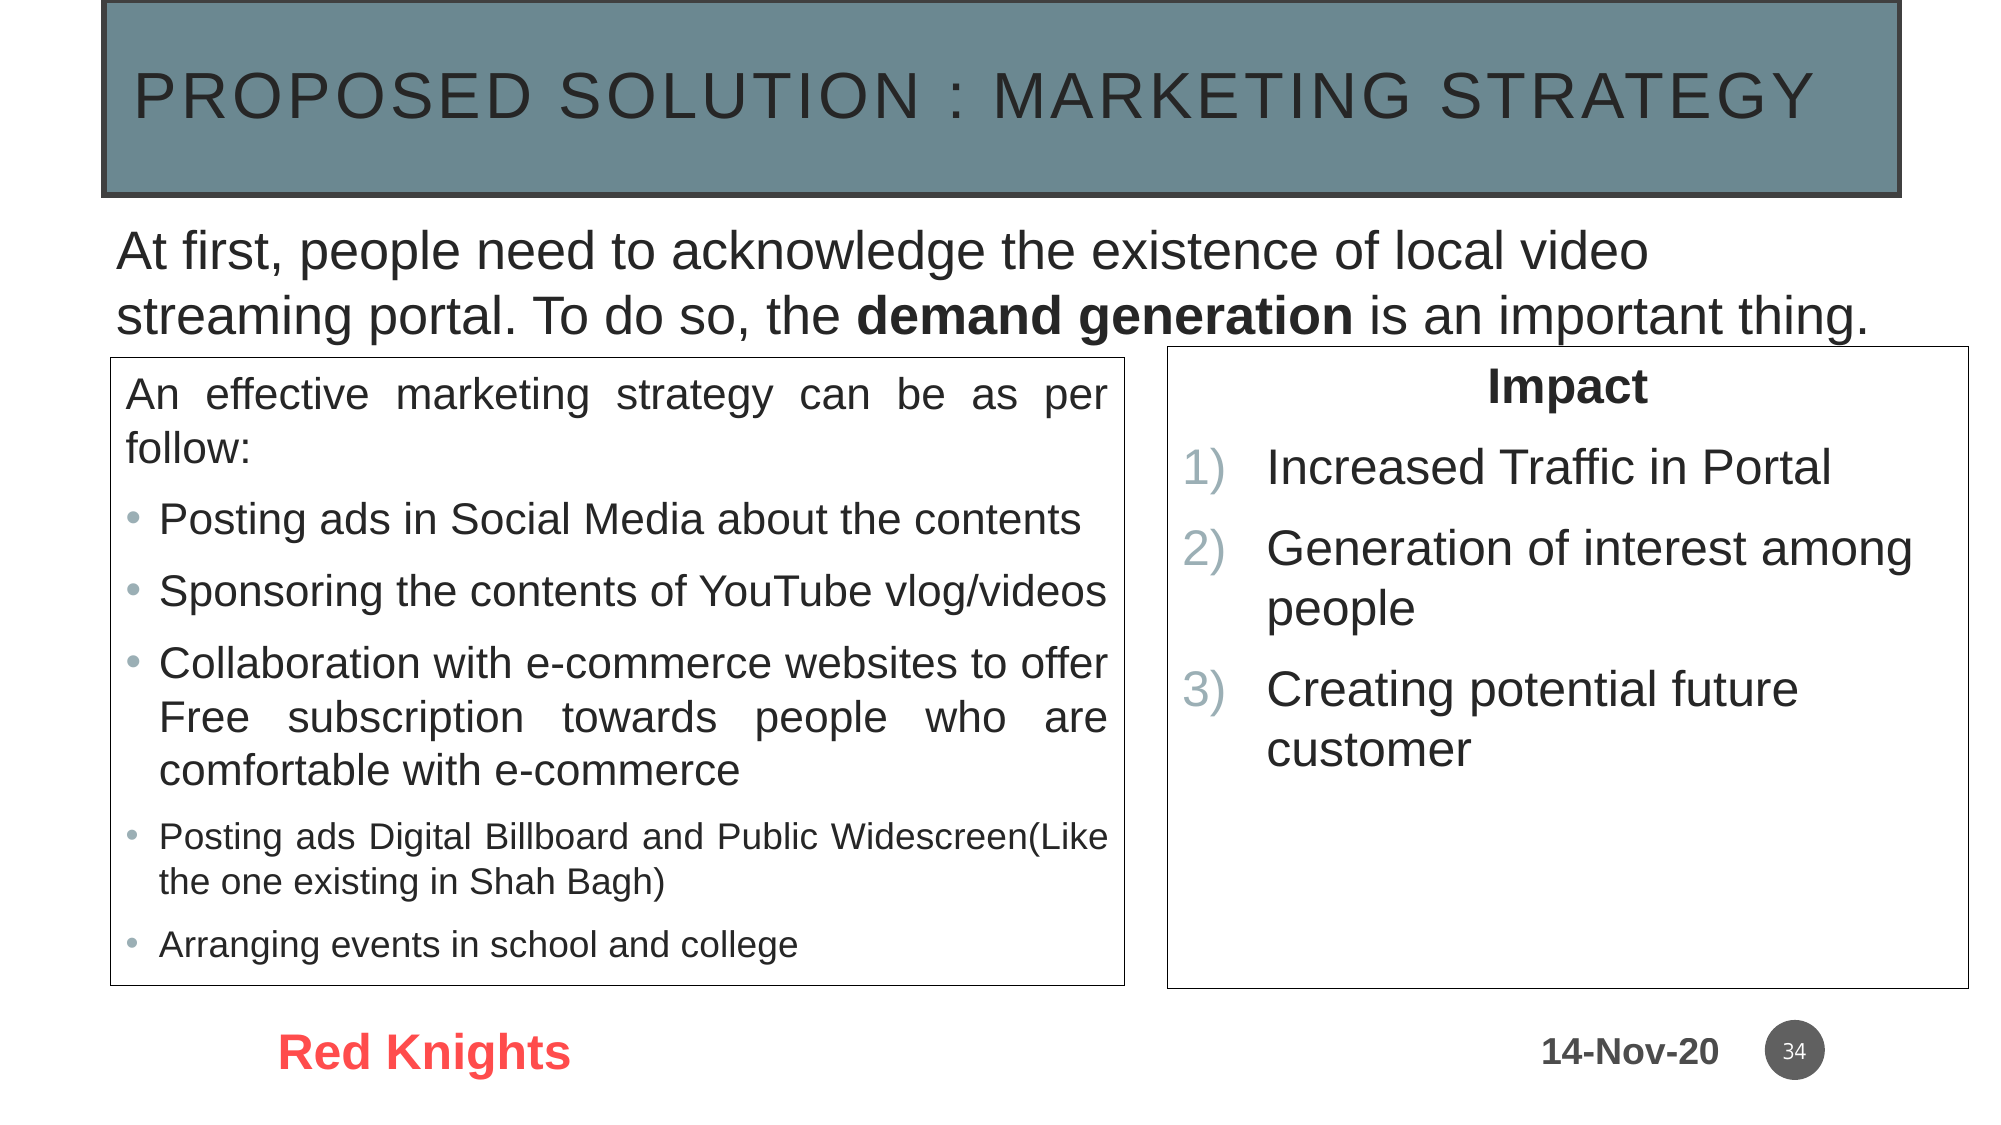

# Proposed solution : Marketing Strategy
At first, people need to acknowledge the existence of local video streaming portal. To do so, the demand generation is an important thing.

Impact
Increased Traffic in Portal
Generation of interest among people
Creating potential future customer
An effective marketing strategy can be as per follow:
Posting ads in Social Media about the contents
Sponsoring the contents of YouTube vlog/videos
Collaboration with e-commerce websites to offer Free subscription towards people who are comfortable with e-commerce
Posting ads Digital Billboard and Public Widescreen(Like the one existing in Shah Bagh)
Arranging events in school and college

34
Red Knights
14-Nov-20